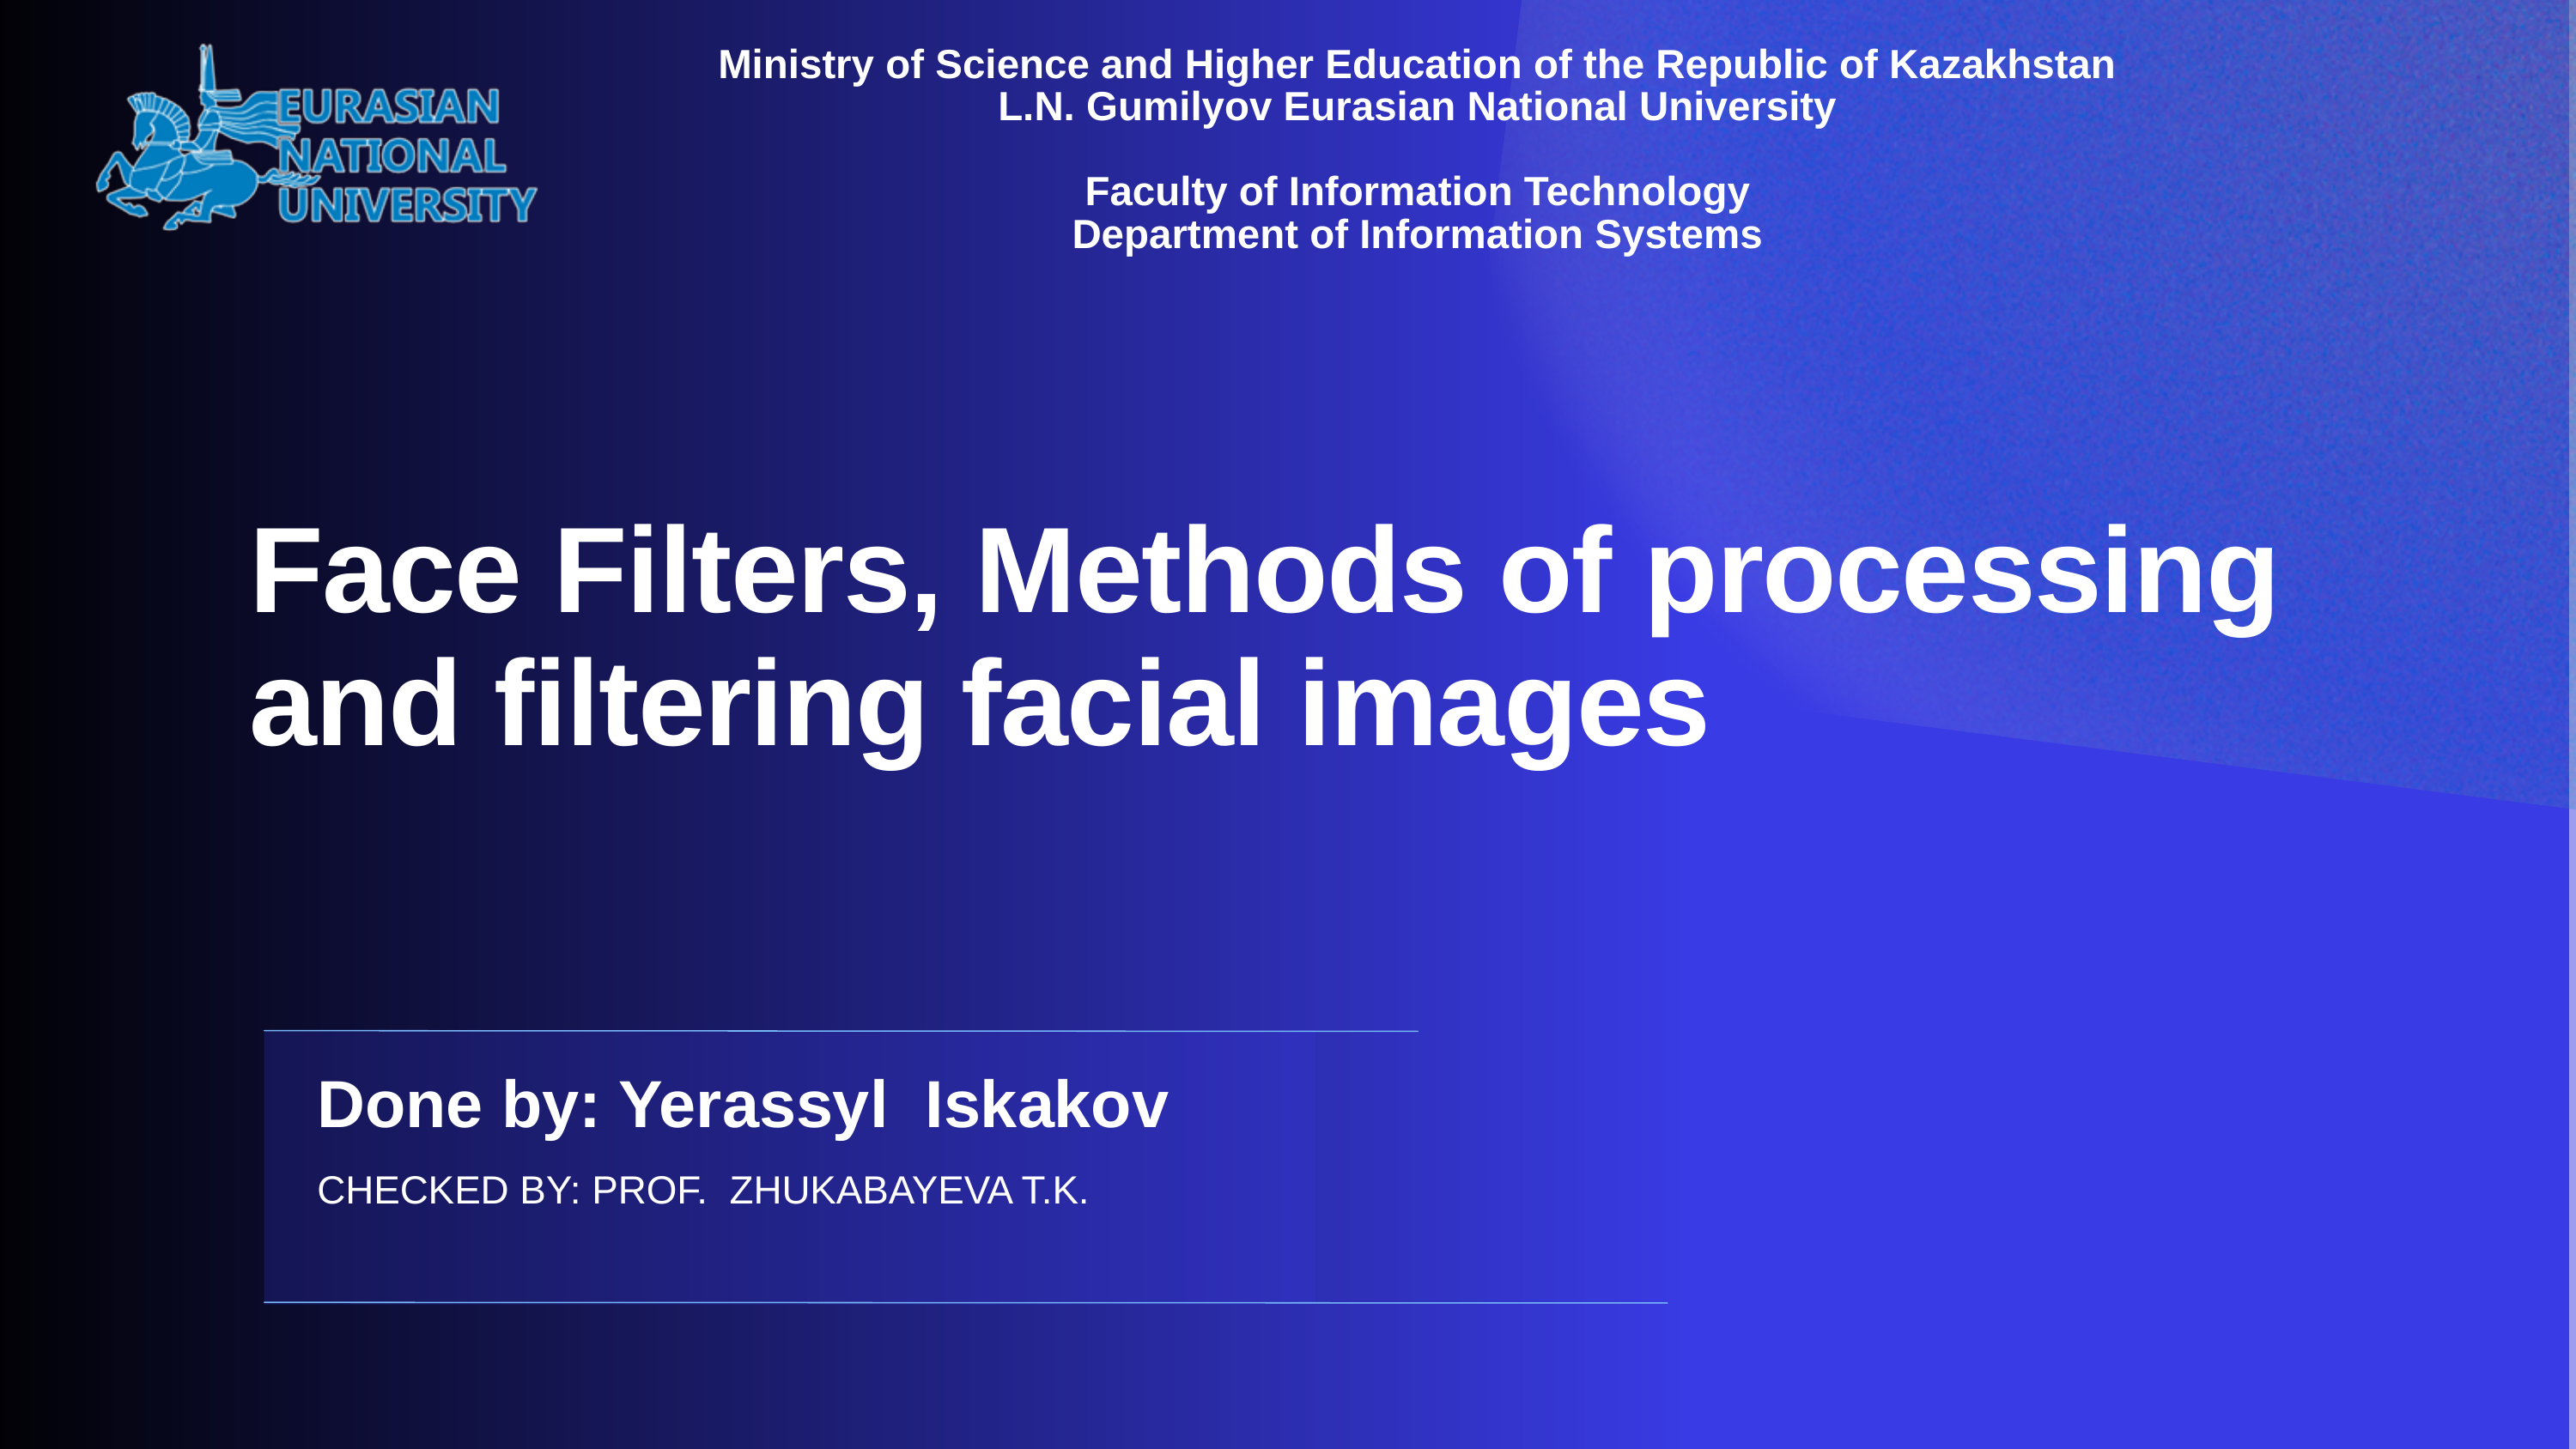

Ministry of Science and Higher Education of the Republic of Kazakhstan
L.N. Gumilyov Eurasian National University

Faculty of Information Technology
Department of Information Systems
Face Filters, Methods of processing and filtering facial images

Done by: Yerassyl  Iskakov
CHECKED BY: PROF.  ZHUKABAYEVA T.K.